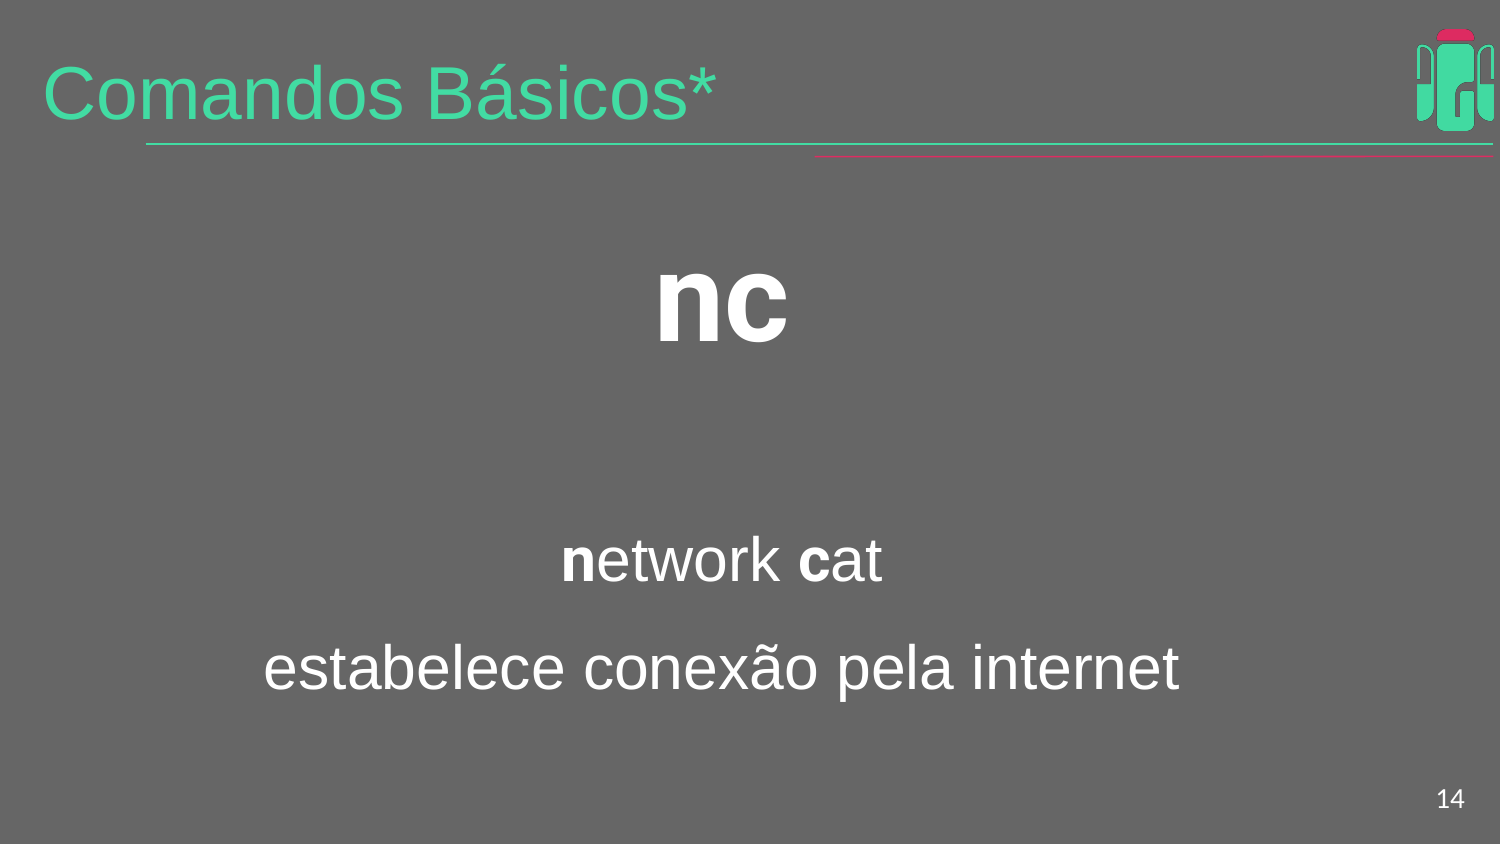

# Comandos Básicos*
nc

network cat
estabelece conexão pela internet
14